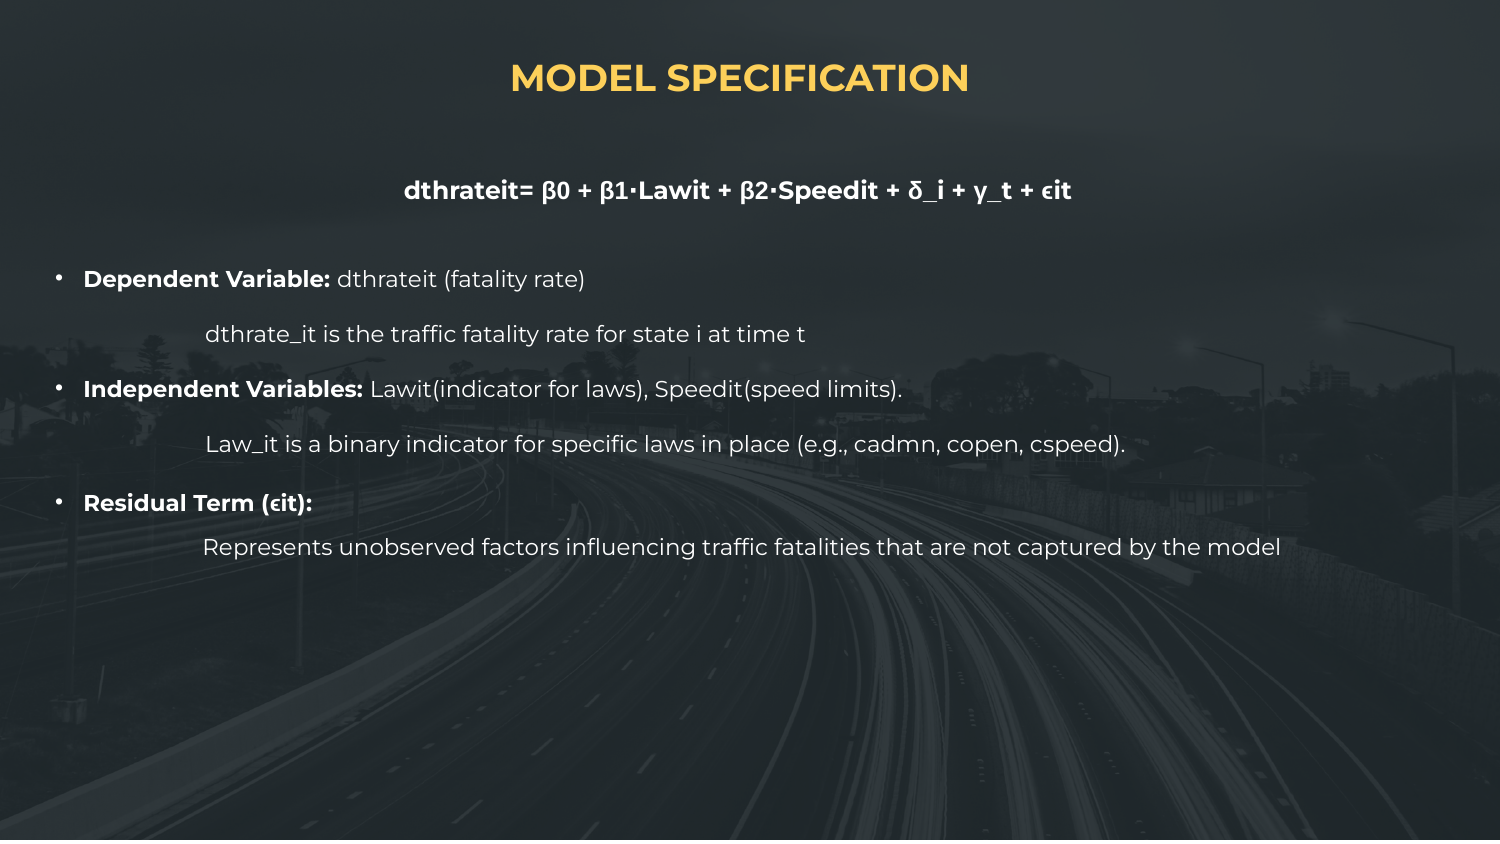

MODEL SPECIFICATION

dthrateit= β0 + β1⋅Lawit + β2⋅Speedit + δ_i + γ_t + ϵit

​Dependent Variable: dthrateit​ (fatality rate)

	dthrate_it is the traffic fatality rate for state i at time t

Independent Variables: Lawit​(indicator for laws), Speedit​(speed limits).

	Law_it is a binary indicator for specific laws in place (e.g., cadmn, copen, cspeed).

Residual Term (ϵit)​:
            Represents unobserved factors influencing traffic fatalities that are not captured by the model